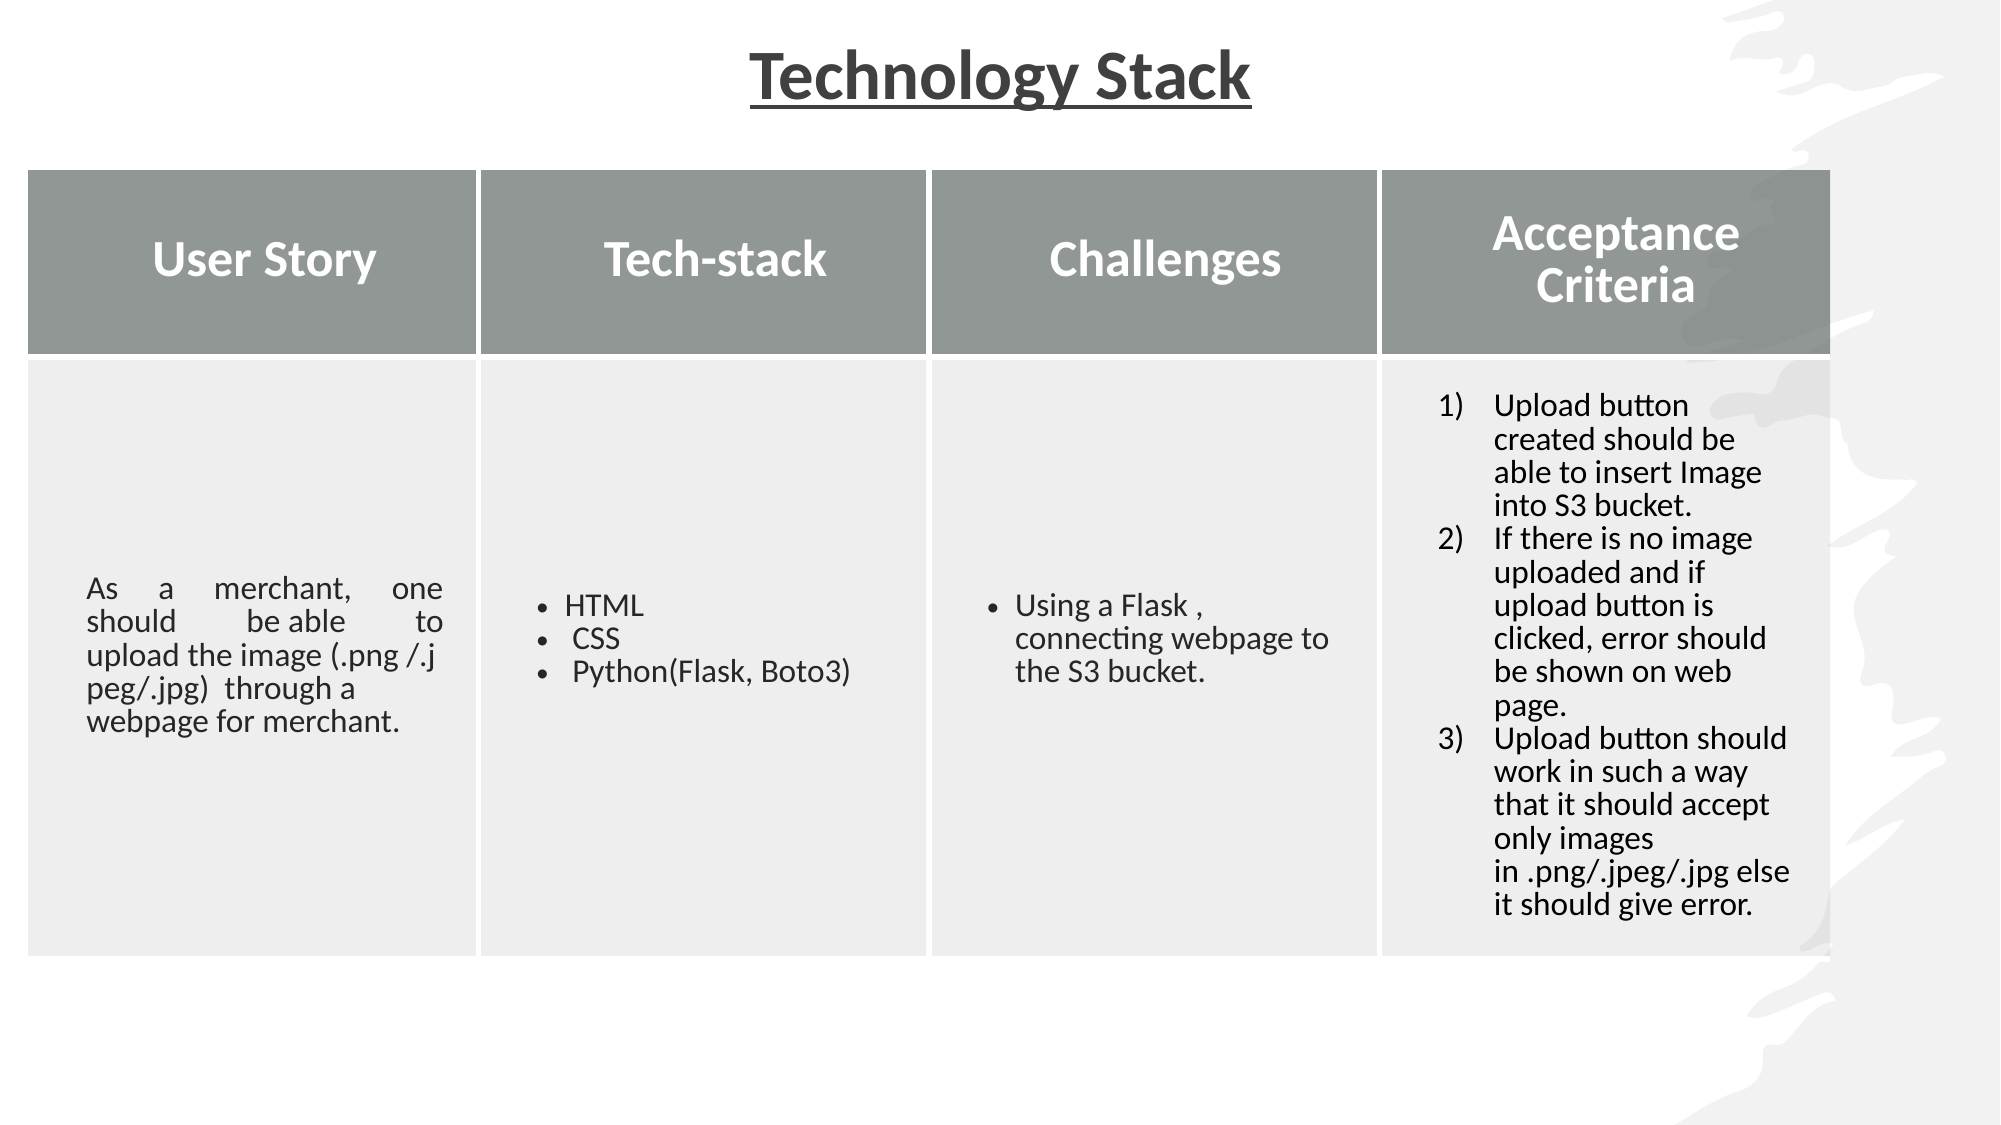

Technology Stack
| User Story | Tech-stack | Challenges | Acceptance Criteria |
| --- | --- | --- | --- |
| As a merchant, one should be able to upload the image (.png /.jpeg/.jpg)  through a  webpage for merchant. | HTML   CSS   Python(Flask, Boto3) | Using a Flask , connecting webpage to the S3 bucket. | Upload button created should be able to insert Image into S3 bucket. If there is no image uploaded and if upload button is clicked, error should be shown on web page.  Upload button should work in such a way that it should accept only images in .png/.jpeg/.jpg else it should give error. |